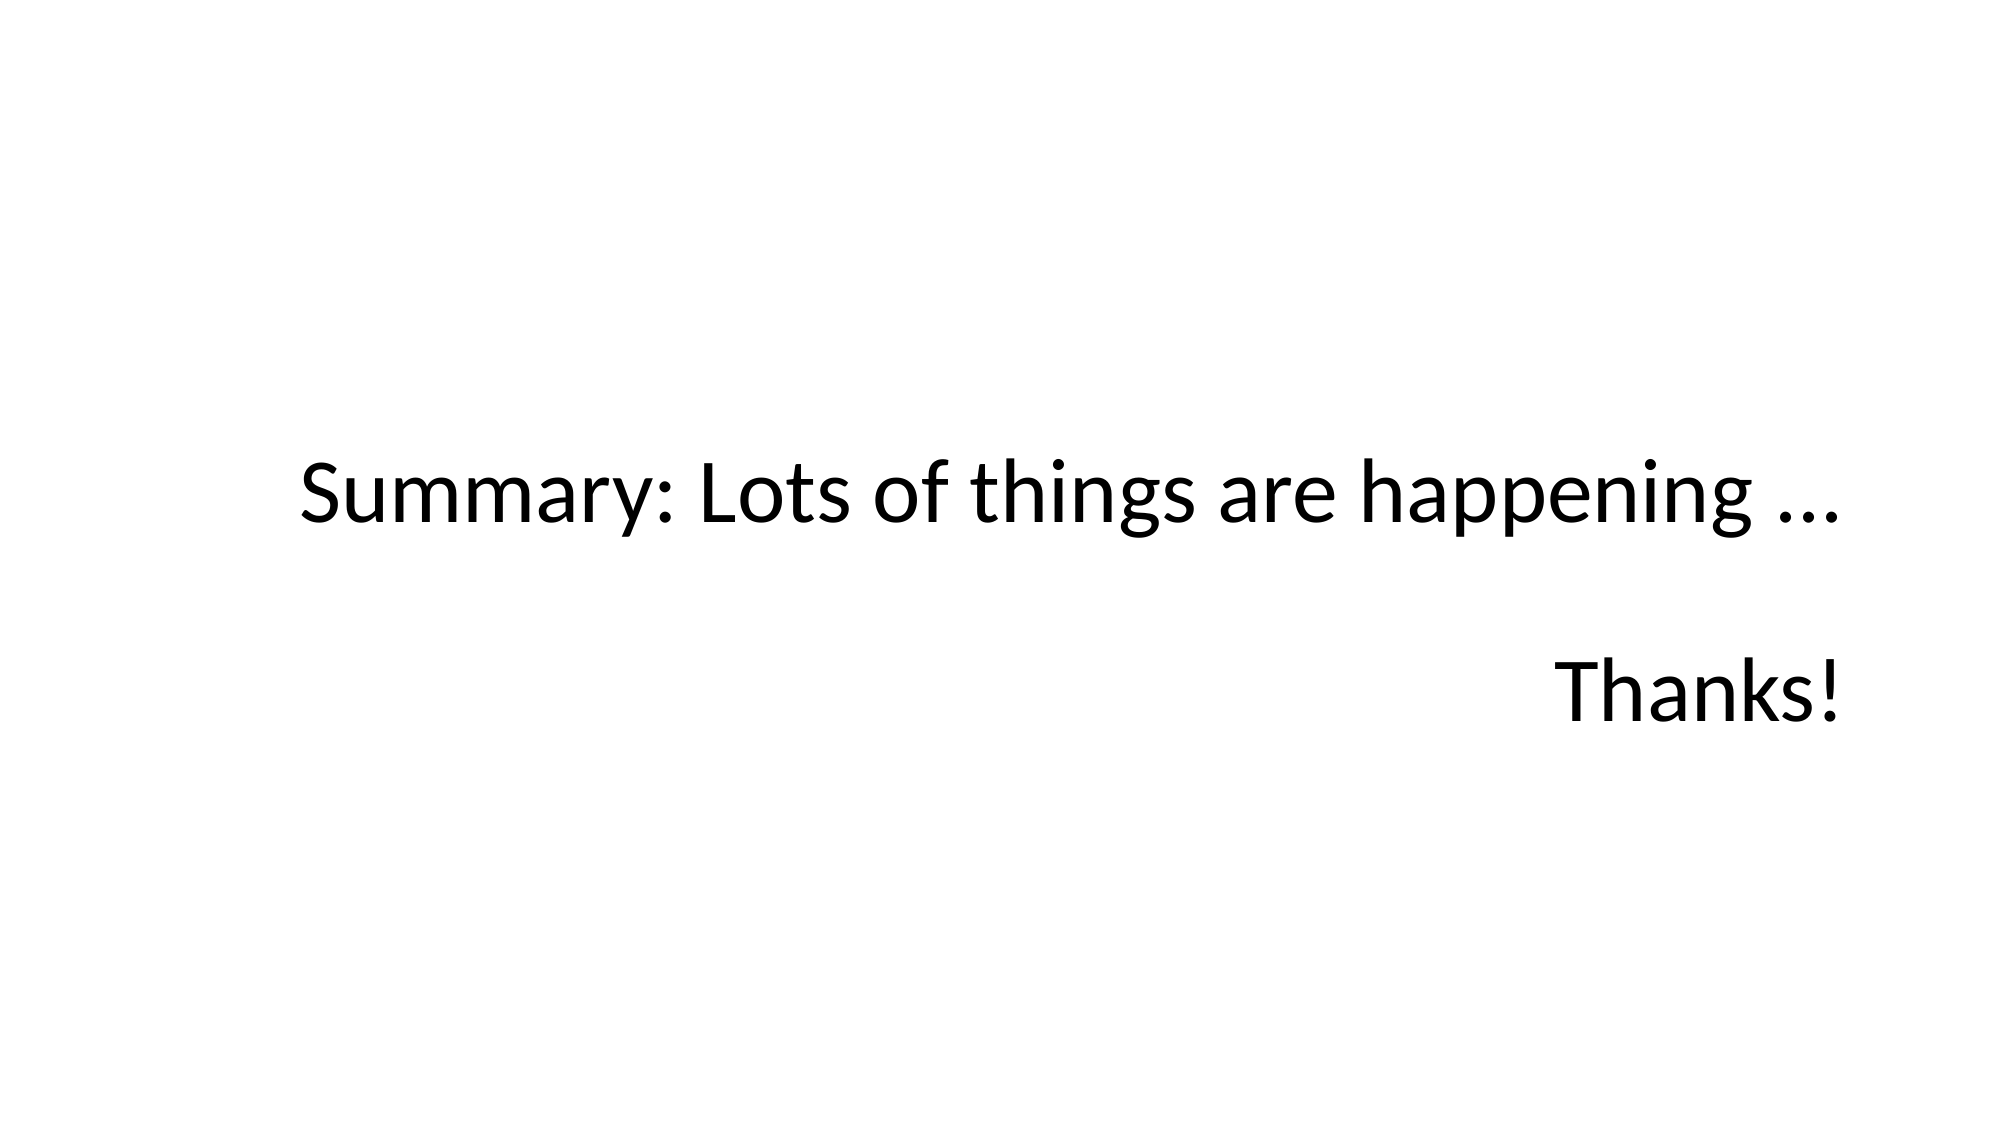

# Summary: Lots of things are happening ... Thanks!